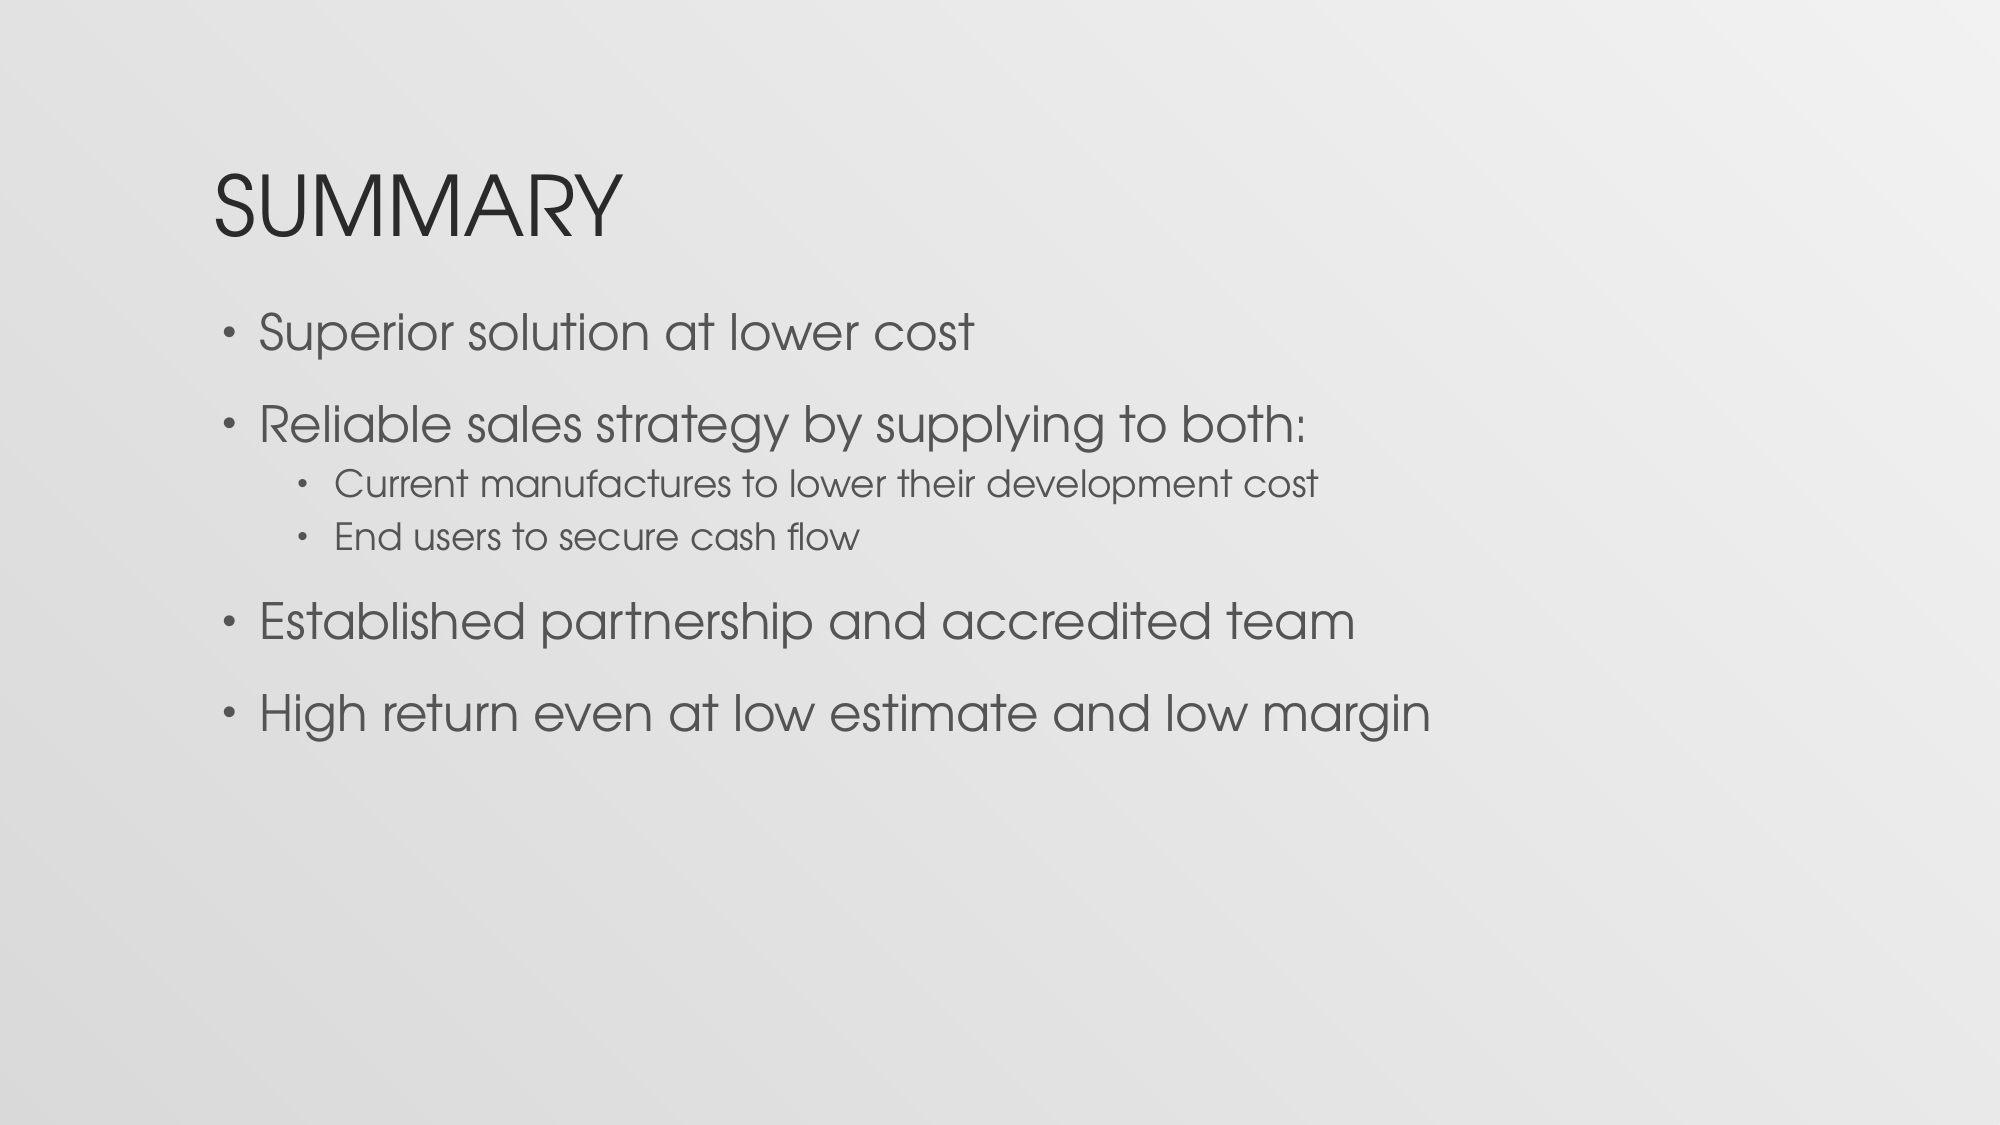

# Summary
Superior solution at lower cost
Reliable sales strategy by supplying to both:
Current manufactures to lower their development cost
End users to secure cash flow
Established partnership and accredited team
High return even at low estimate and low margin